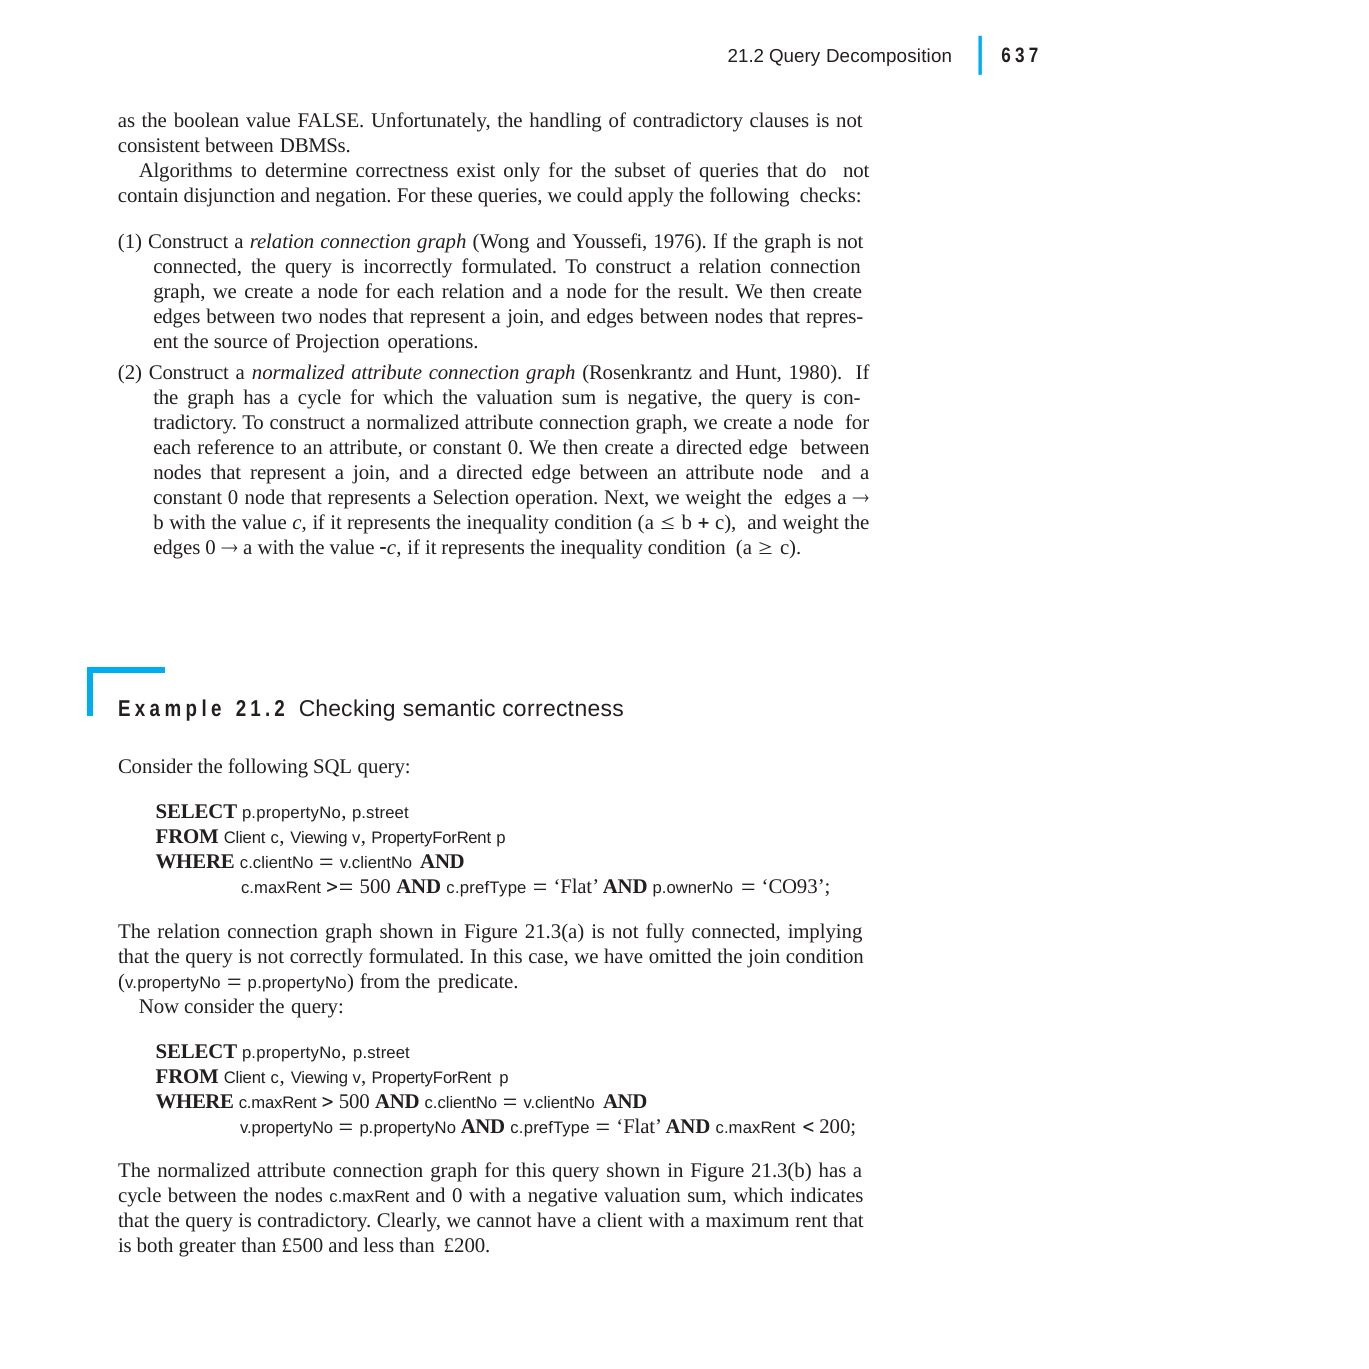

|
637
21.2 Query Decomposition
as the boolean value FALSE. Unfortunately, the handling of contradictory clauses is not  consistent between DBMSs.
Algorithms to determine correctness exist only for the subset of queries that do  not contain disjunction and negation. For these queries, we could apply the following  checks:

(1) Construct a relation connection graph (Wong and Youssefi, 1976). If the graph is not  connected, the query is incorrectly formulated. To construct a relation connection  graph, we create a node for each relation and a node for the result. We then create  edges between two nodes that represent a join, and edges between nodes that repres-  ent the source of Projection operations.
(2) Construct a normalized attribute connection graph (Rosenkrantz and Hunt, 1980).  If the graph has a cycle for which the valuation sum is negative, the query is con-  tradictory. To construct a normalized attribute connection graph, we create a node  for each reference to an attribute, or constant 0. We then create a directed edge  between nodes that represent a join, and a directed edge between an attribute node  and a constant 0 node that represents a Selection operation. Next, we weight the  edges a → b with the value c, if it represents the inequality condition (a ≤ b + c),  and weight the edges 0 → a with the value −c, if it represents the inequality condition  (a ≥ c).

Example 21.2 Checking semantic correctness

Consider the following SQL query:
SELECT p.propertyNo, p.street
FROM Client c, Viewing v, PropertyForRent p
WHERE c.clientNo = v.clientNo AND
c.maxRent >= 500 AND c.prefType = ‘Flat’ AND p.ownerNo = ‘CO93’;
The relation connection graph shown in Figure 21.3(a) is not fully connected, implying  that the query is not correctly formulated. In this case, we have omitted the join condition  (v.propertyNo = p.propertyNo) from the predicate.
Now consider the query:
SELECT p.propertyNo, p.street
FROM Client c, Viewing v, PropertyForRent p
WHERE c.maxRent > 500 AND c.clientNo = v.clientNo AND
v.propertyNo = p.propertyNo AND c.prefType = ‘Flat’ AND c.maxRent < 200;
The normalized attribute connection graph for this query shown in Figure 21.3(b) has a  cycle between the nodes c.maxRent and 0 with a negative valuation sum, which indicates  that the query is contradictory. Clearly, we cannot have a client with a maximum rent that  is both greater than £500 and less than £200.